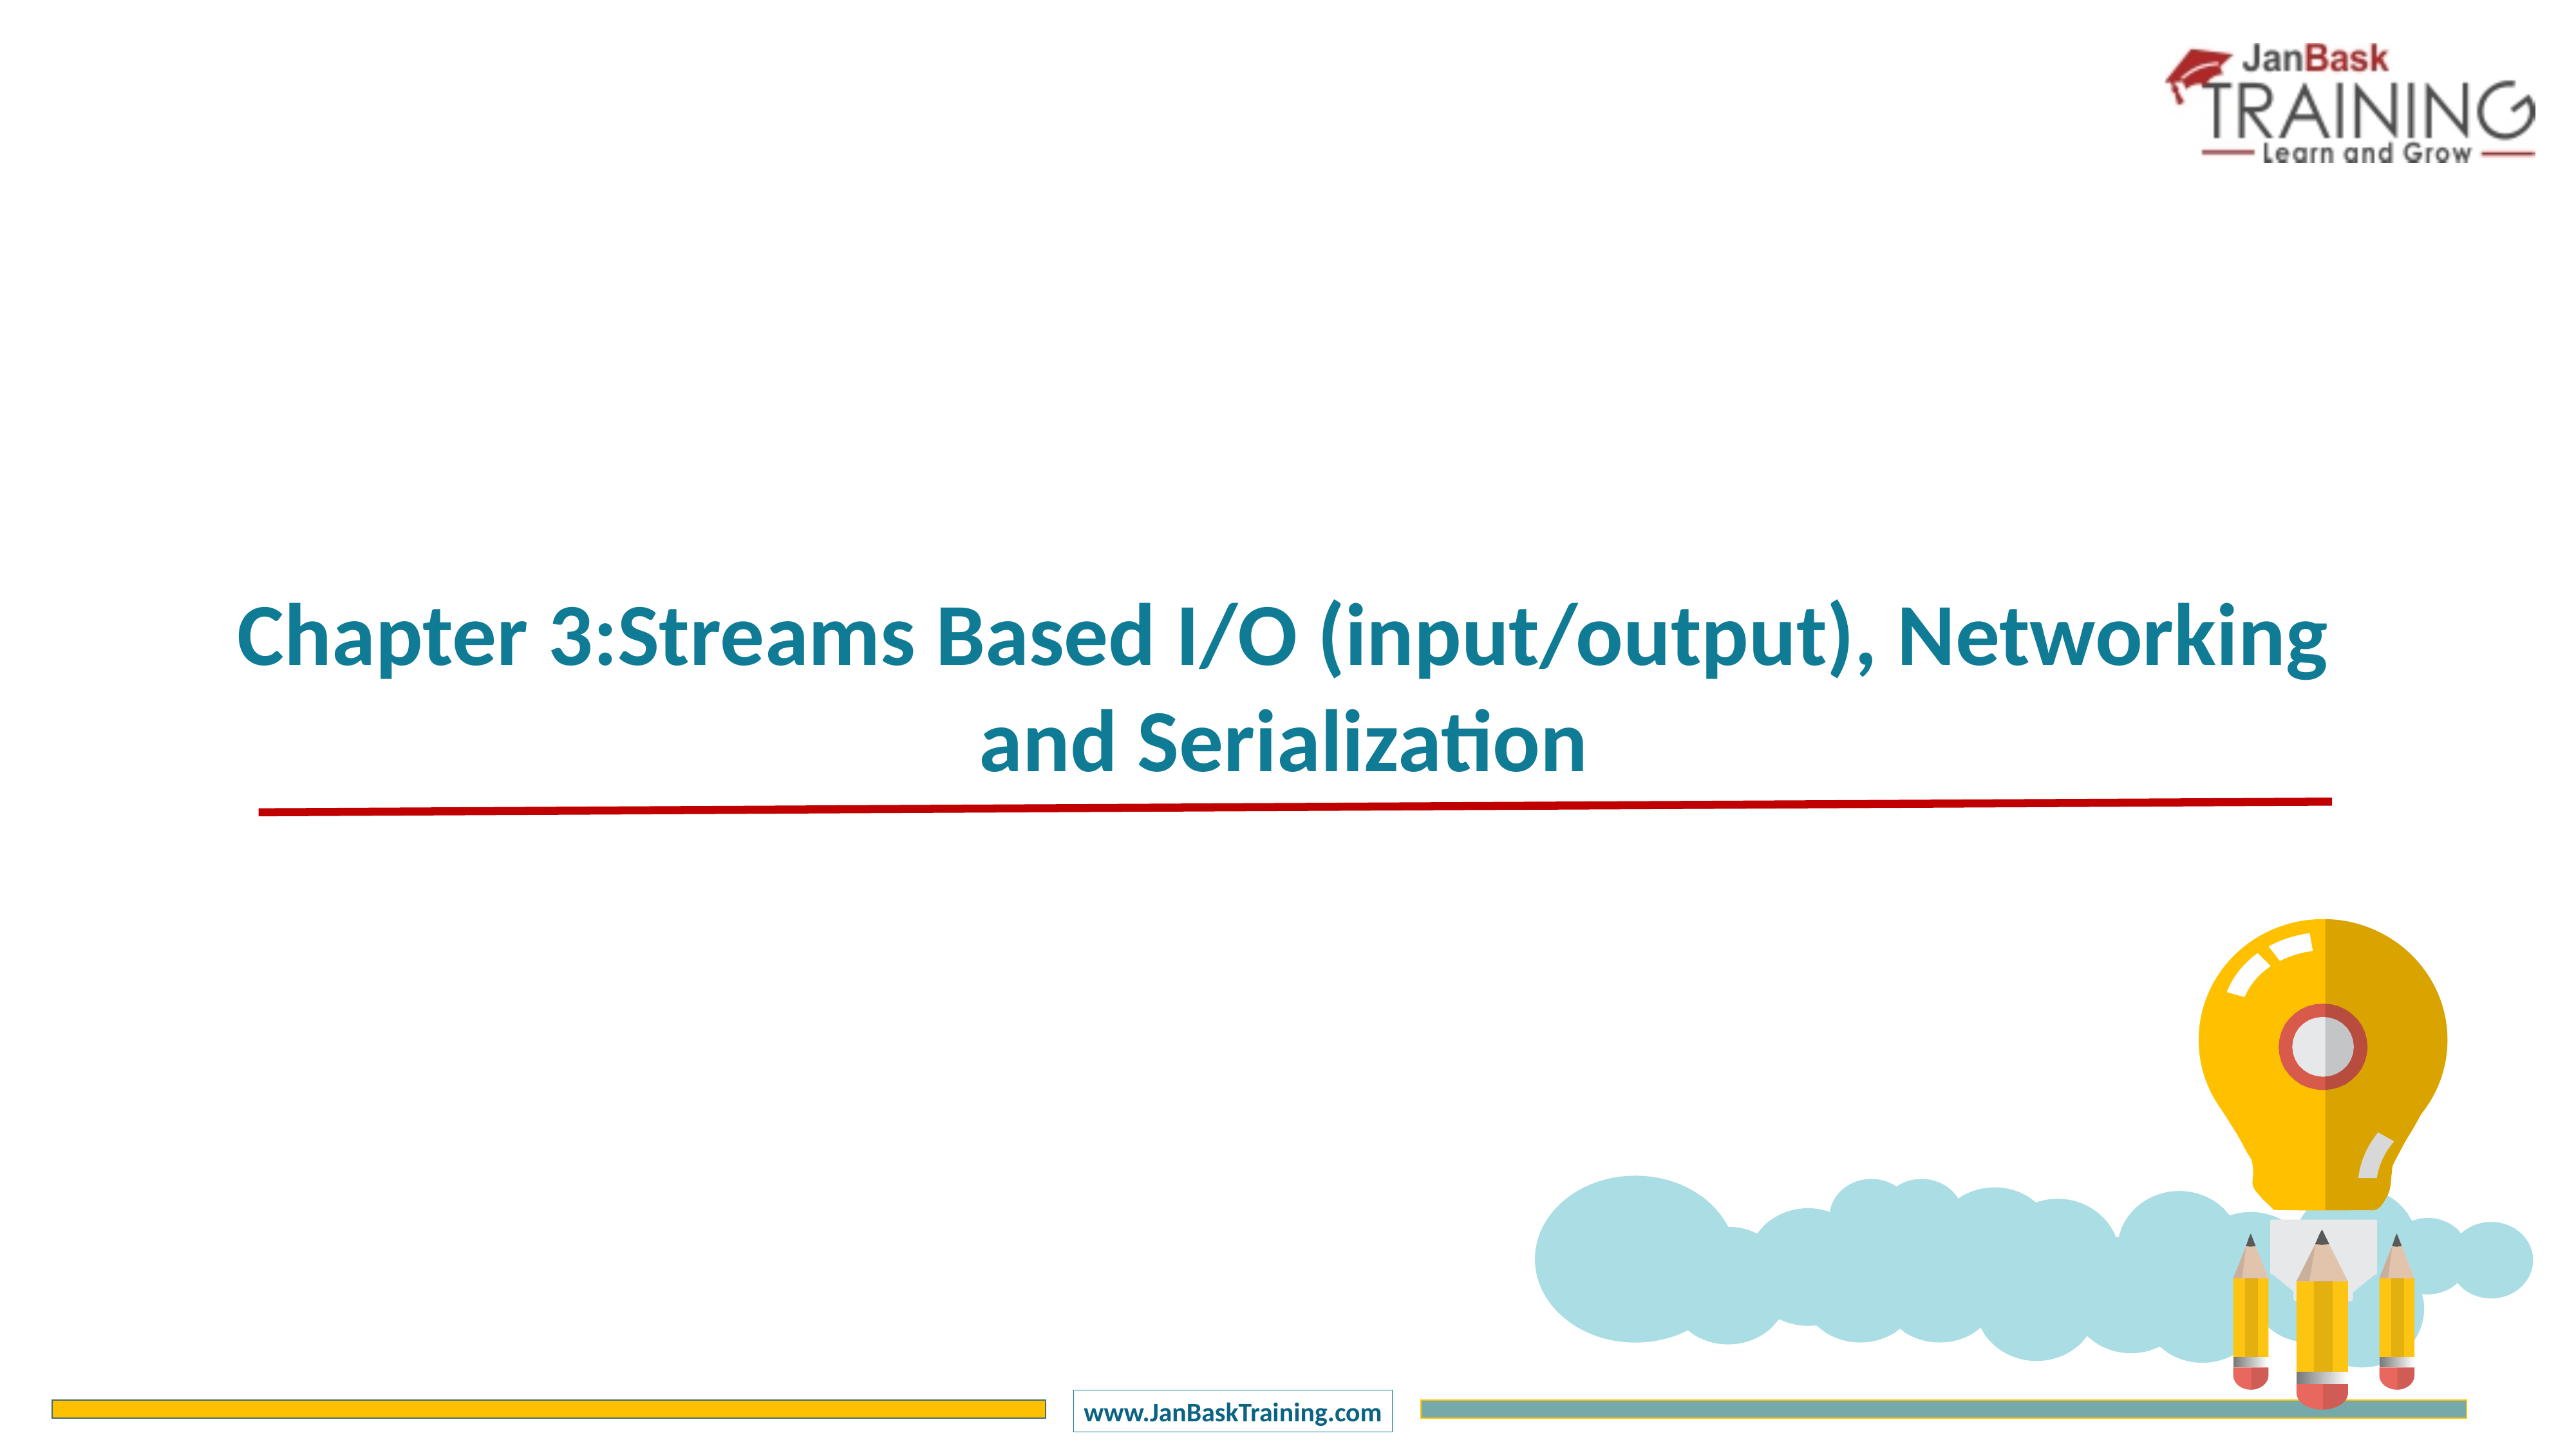

Chapter 3:Streams Based I/O (input/output), Networking and Serialization